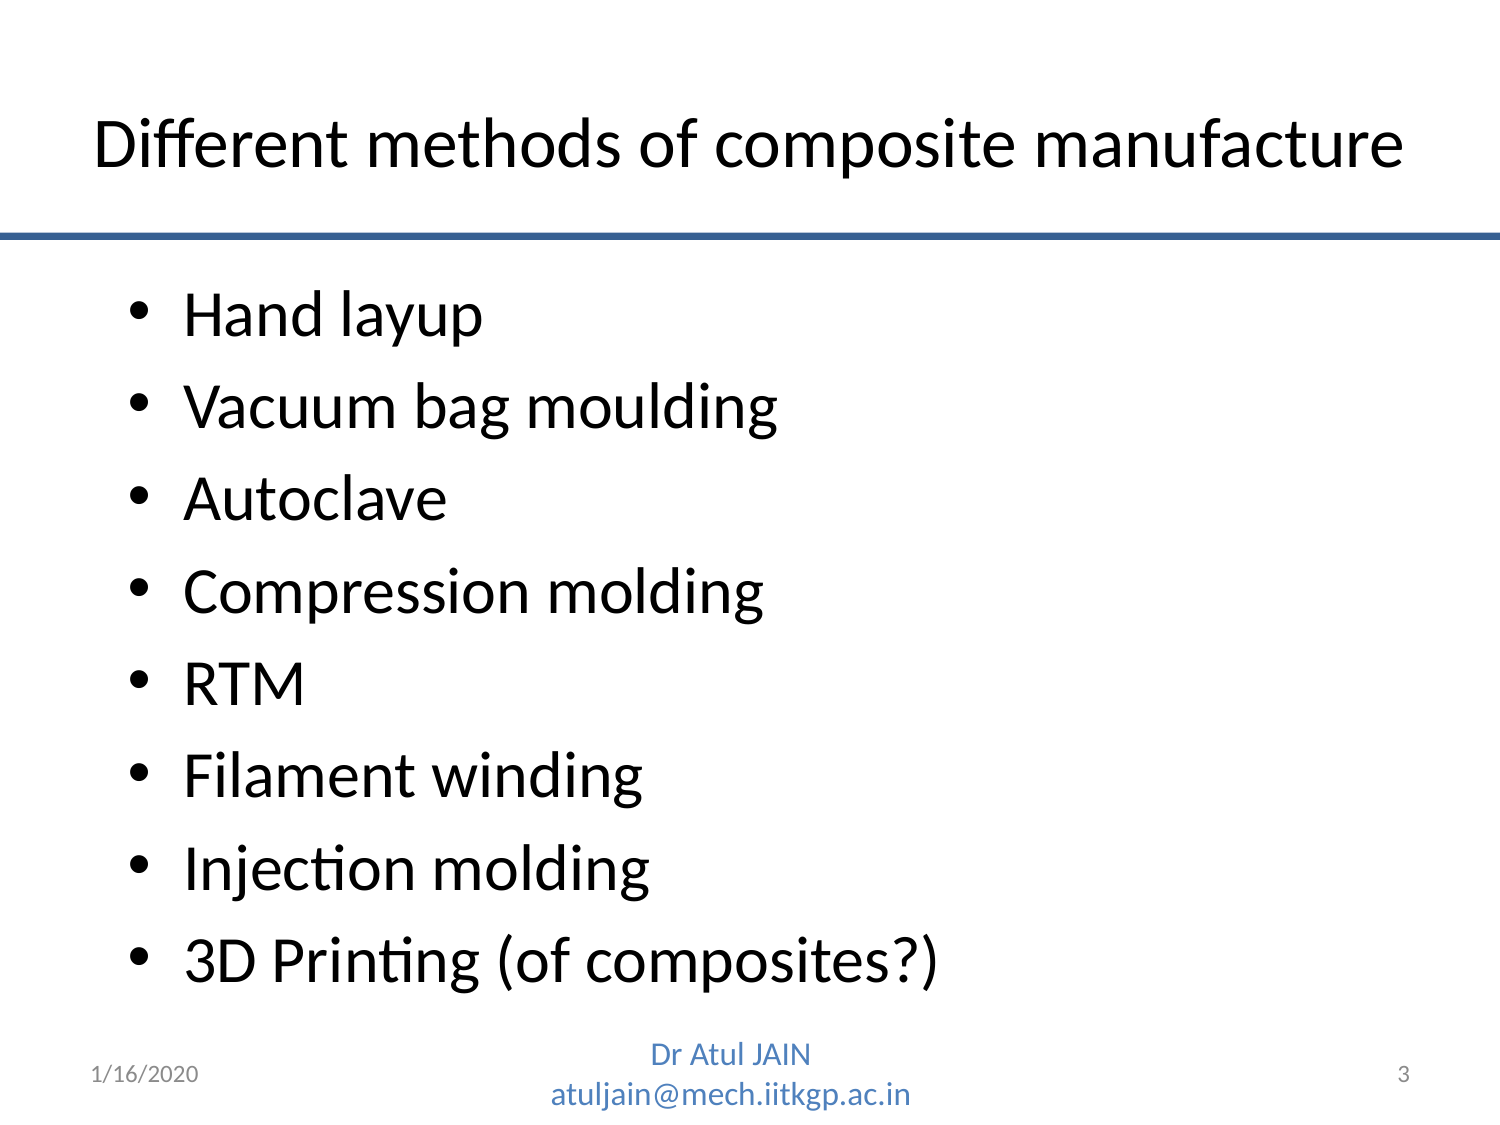

# Different methods of composite manufacture
Hand layup
Vacuum bag moulding
Autoclave
Compression molding
RTM
Filament winding
Injection molding
3D Printing (of composites?)
1/16/2020
3